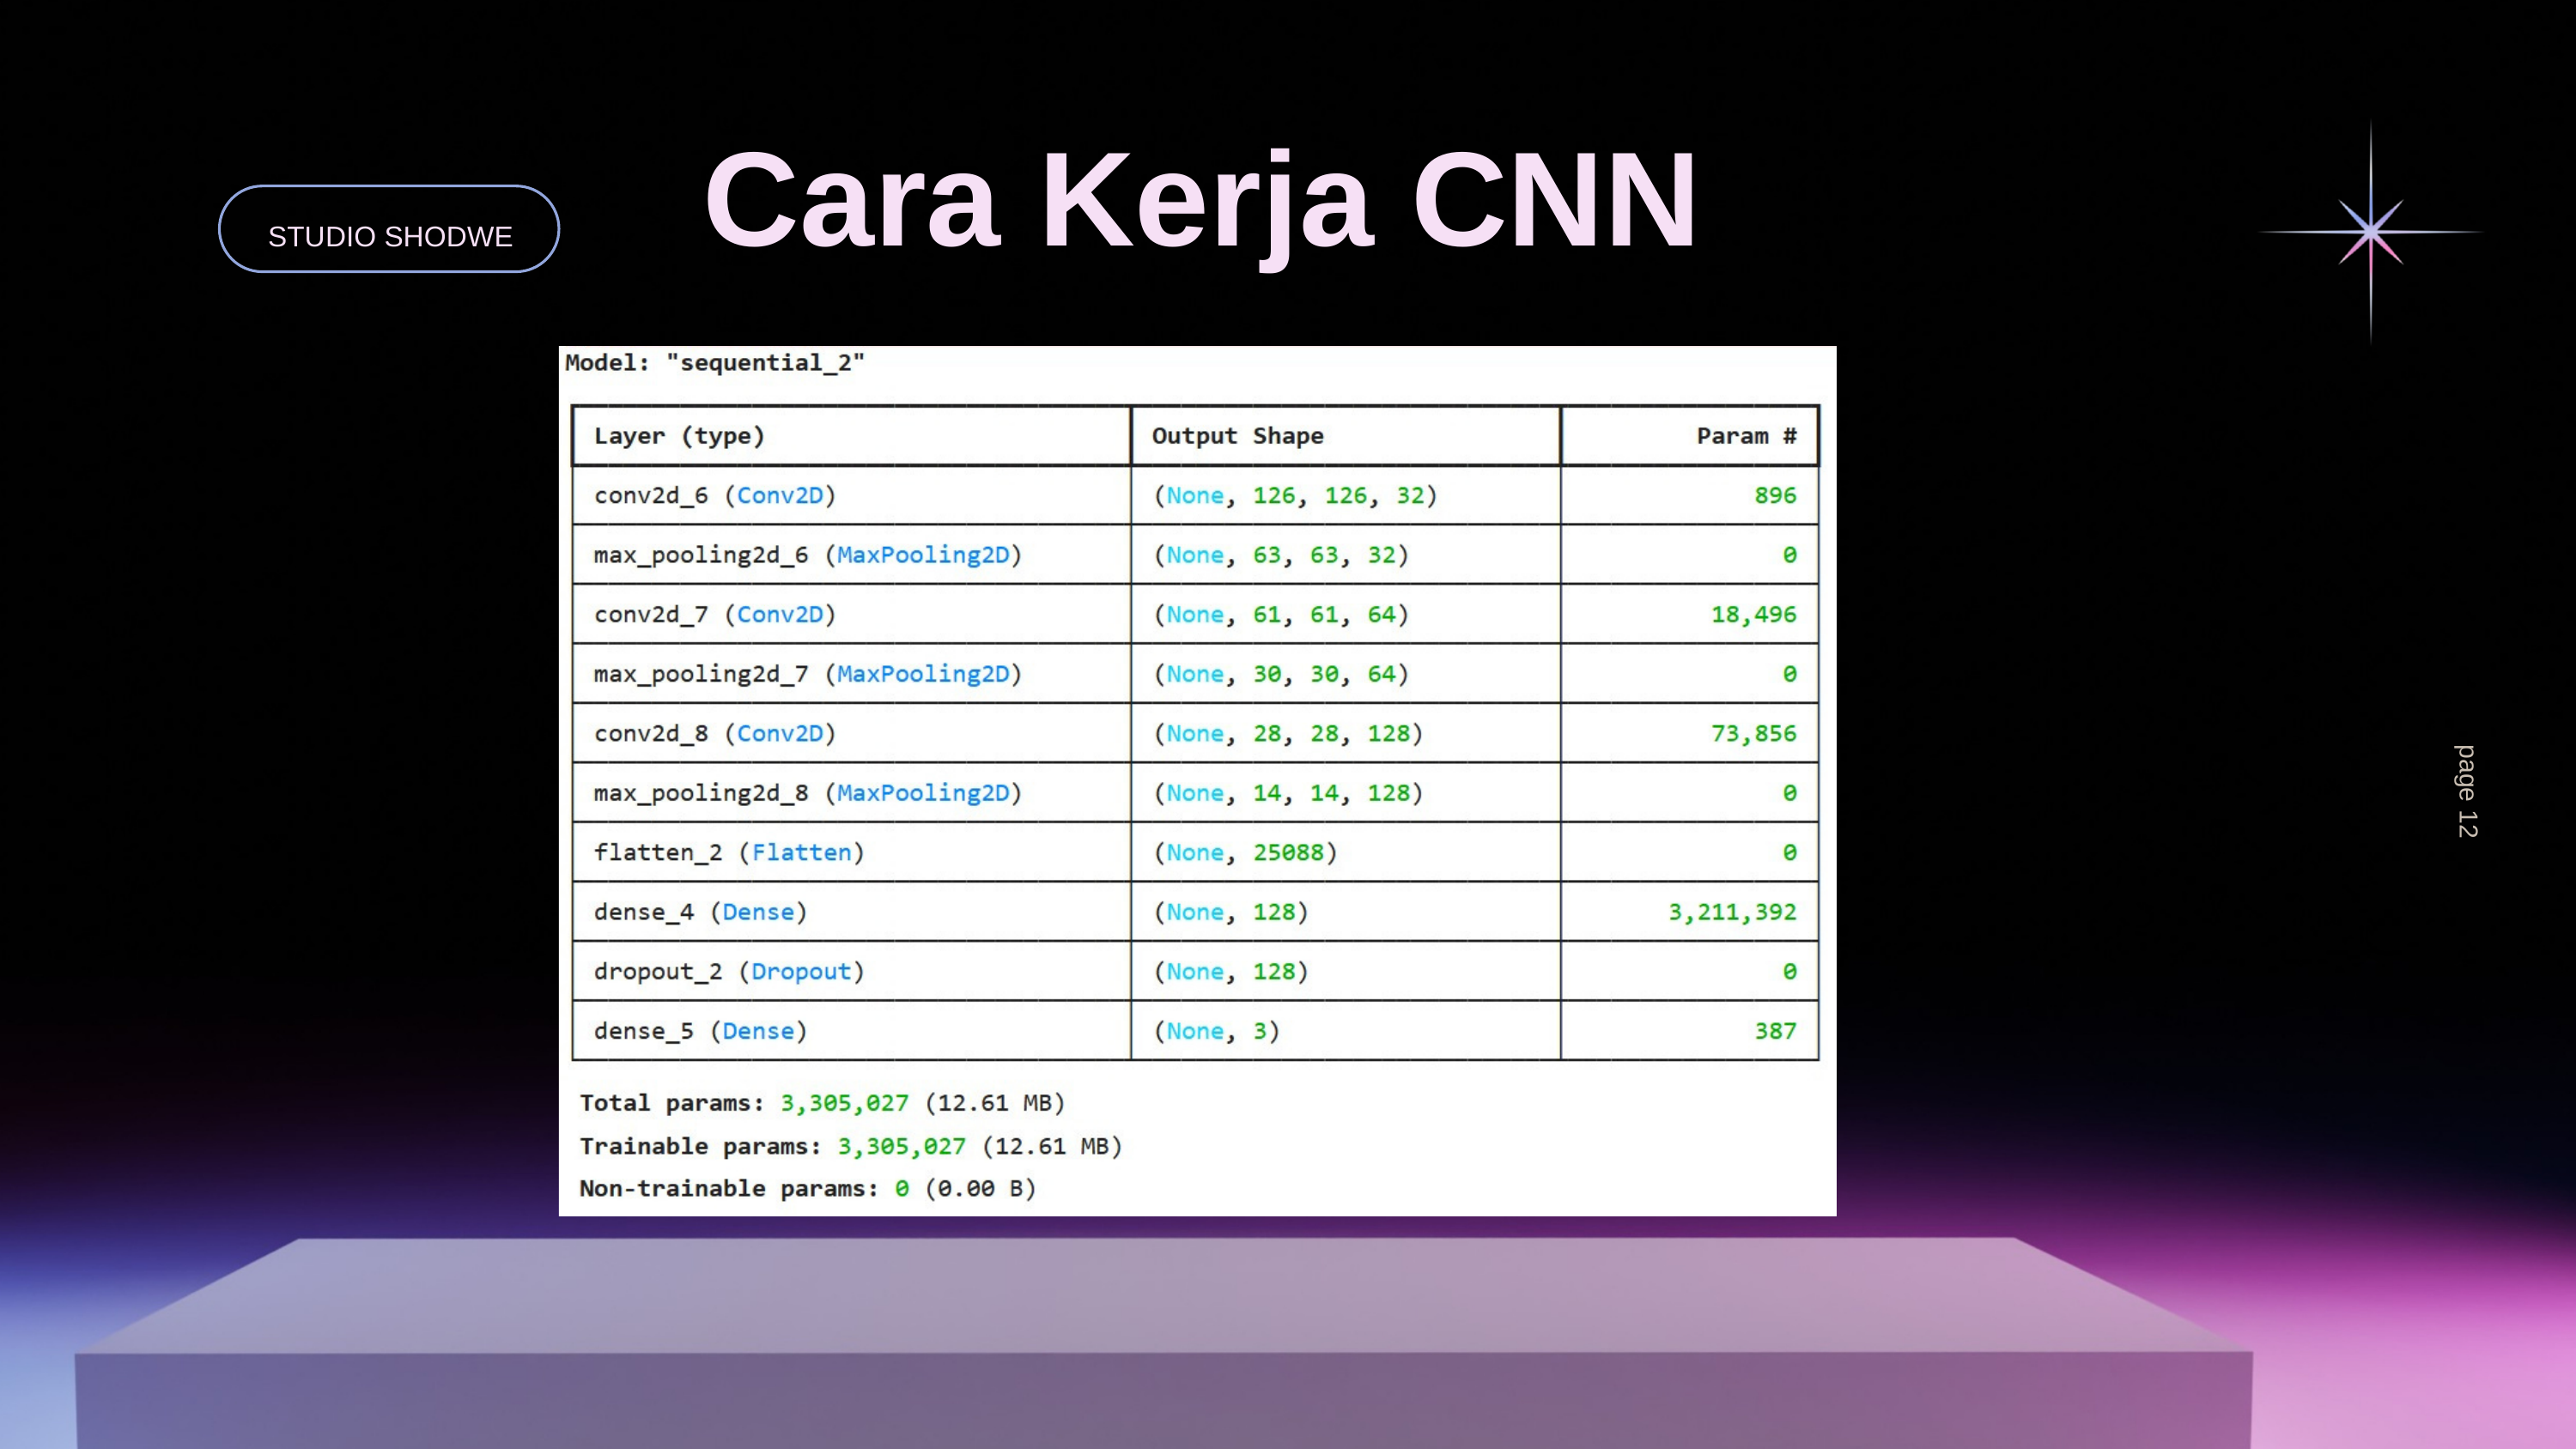

Cara Kerja CNN

STUDIO SHODWE

page 12